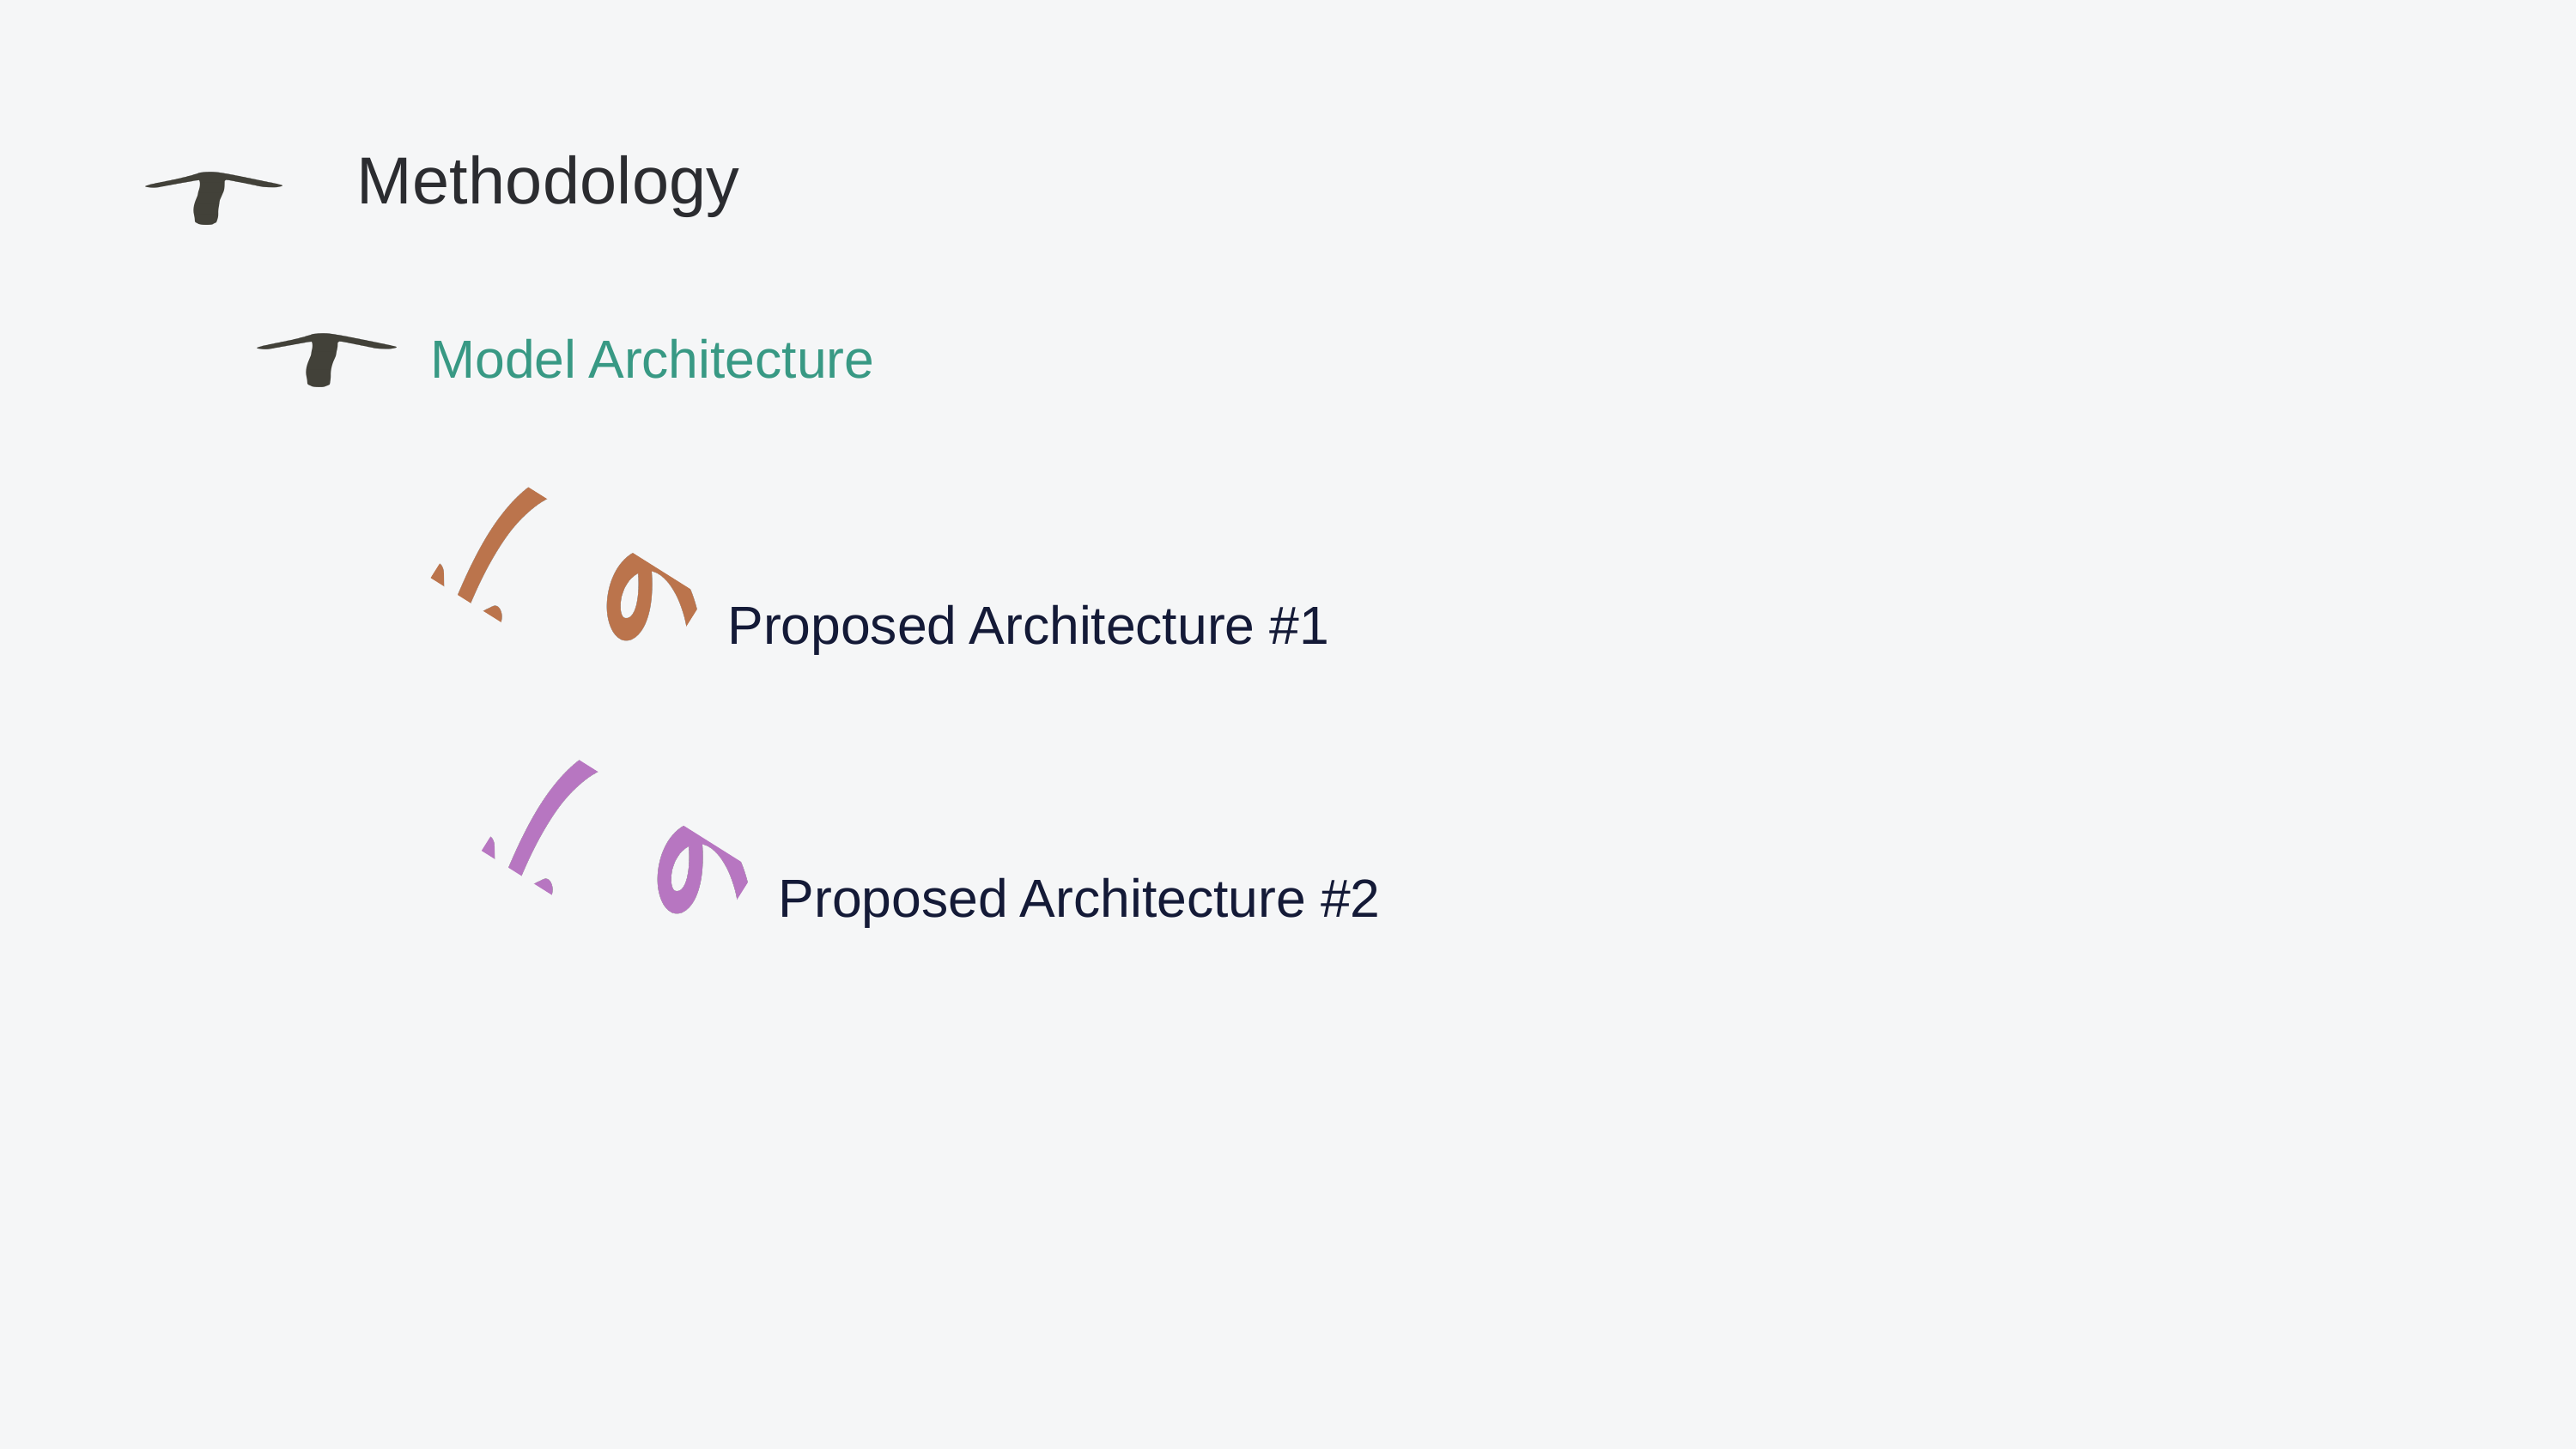

Methodology

Model Architecture

Proposed Architecture #1

Proposed Architecture #2